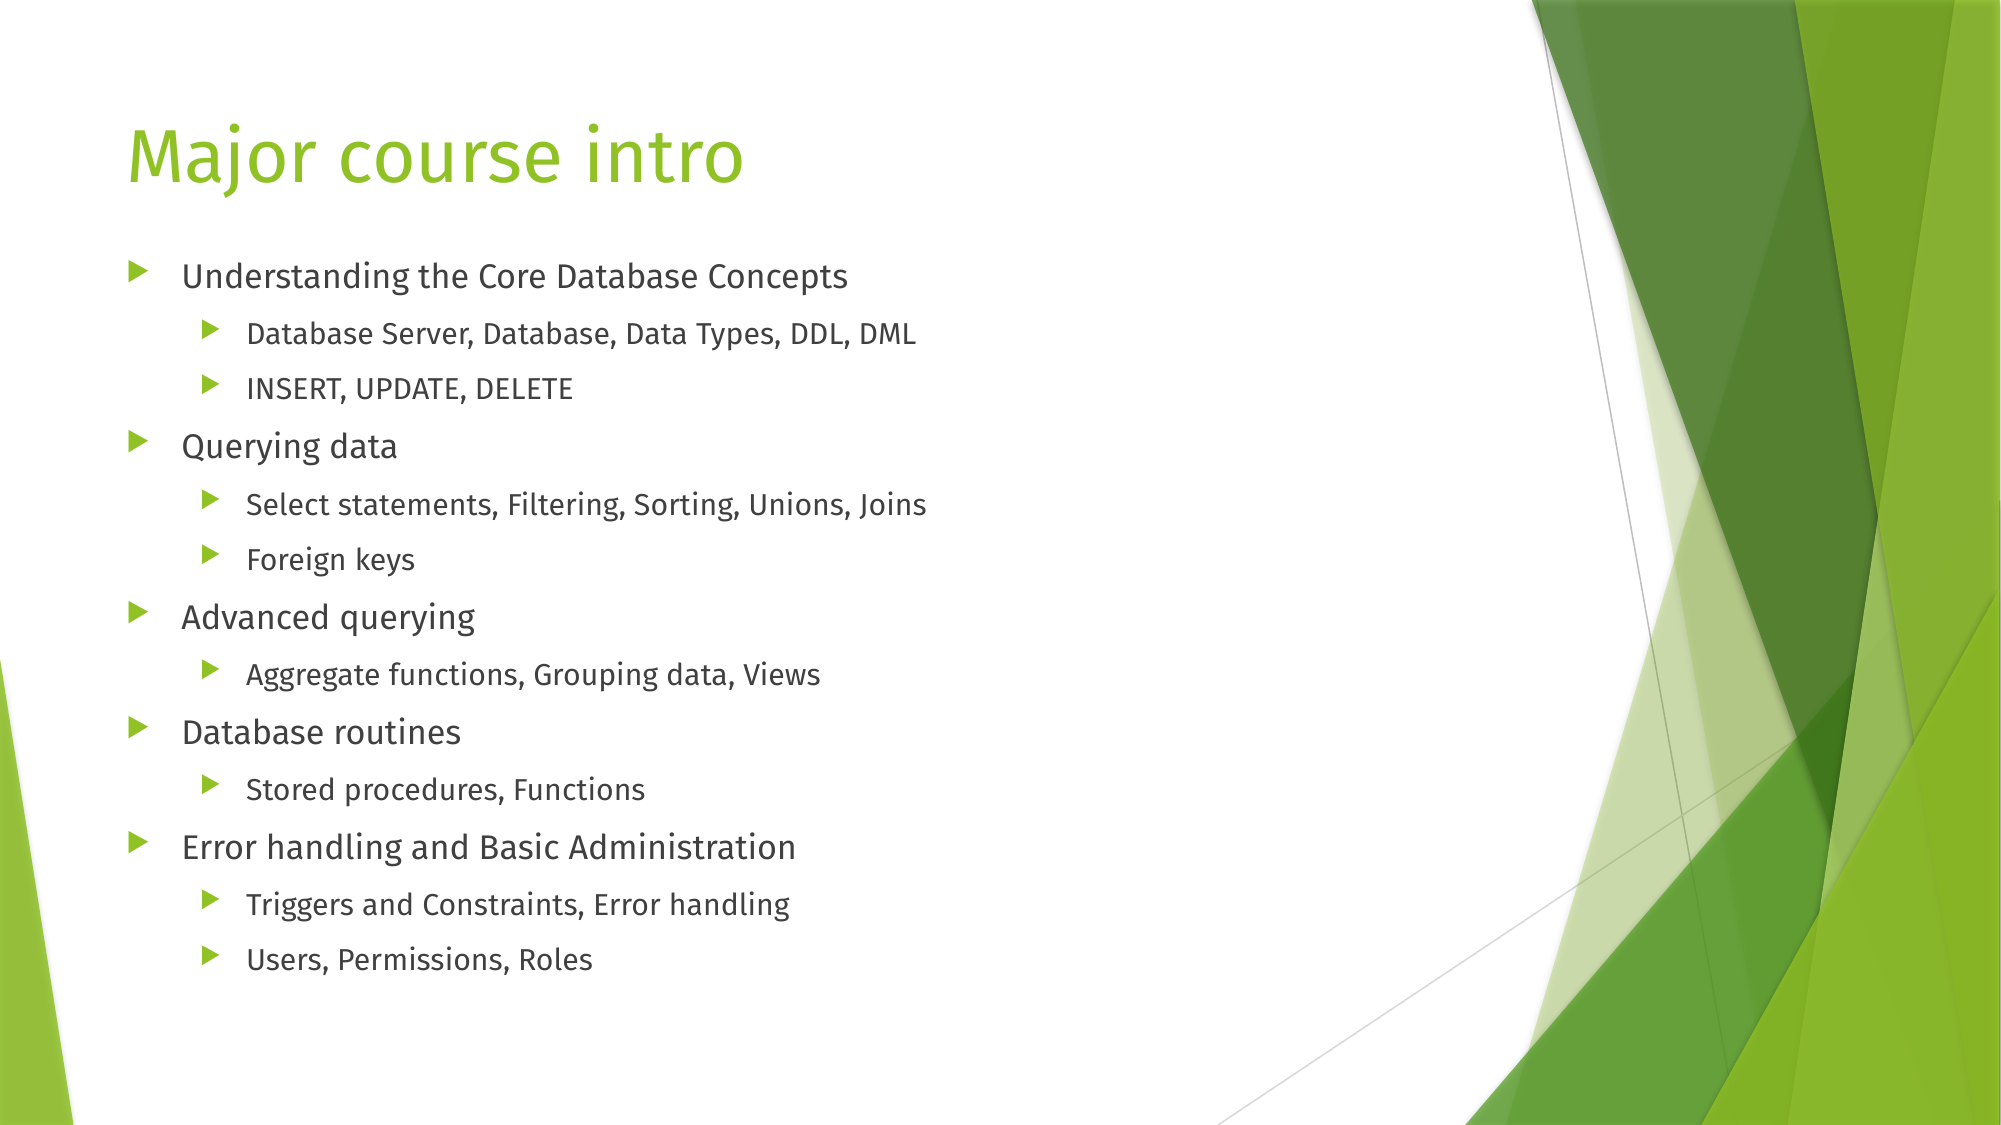

# Major course intro
Understanding the Core Database Concepts
Database Server, Database, Data Types, DDL, DML
INSERT, UPDATE, DELETE
Querying data
Select statements, Filtering, Sorting, Unions, Joins
Foreign keys
Advanced querying
Aggregate functions, Grouping data, Views
Database routines
Stored procedures, Functions
Error handling and Basic Administration
Triggers and Constraints, Error handling
Users, Permissions, Roles